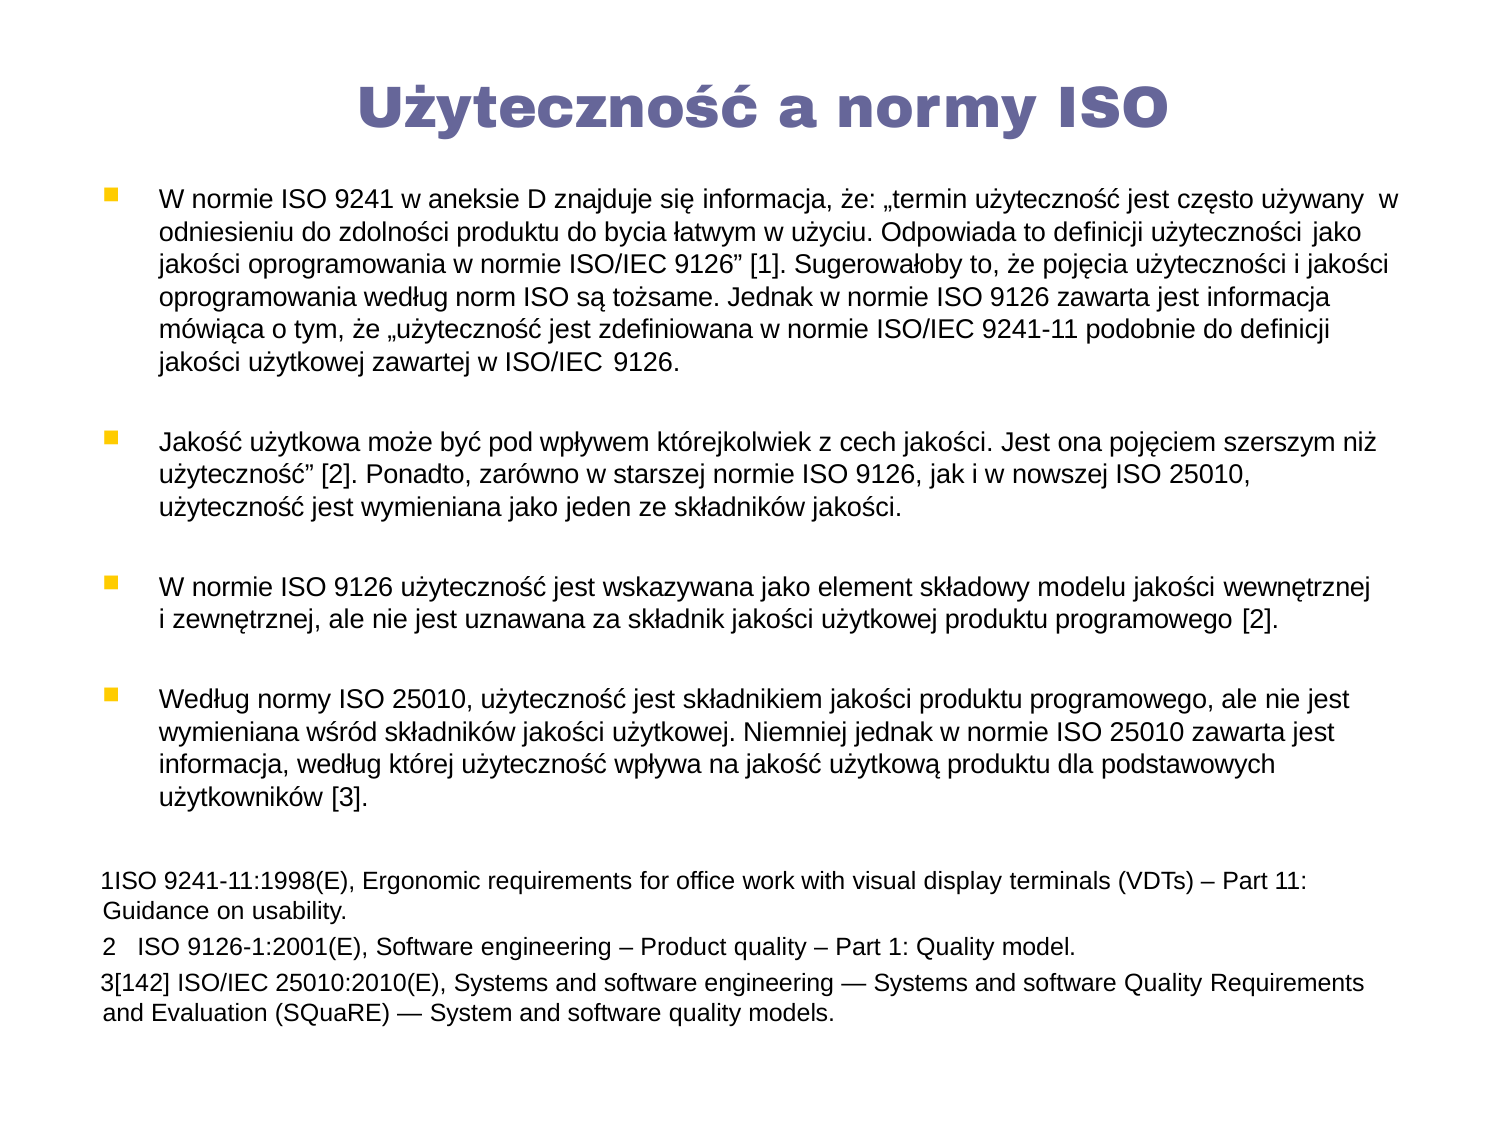

# Użyteczność a normy ISO
W normie ISO 9241 w aneksie D znajduje się informacja, że: „termin użyteczność jest często używany  w odniesieniu do zdolności produktu do bycia łatwym w użyciu. Odpowiada to definicji użyteczności jako
jakości oprogramowania w normie ISO/IEC 9126” [1]. Sugerowałoby to, że pojęcia użyteczności i jakości  oprogramowania według norm ISO są tożsame. Jednak w normie ISO 9126 zawarta jest informacja  mówiąca o tym, że „użyteczność jest zdefiniowana w normie ISO/IEC 9241-11 podobnie do definicji  jakości użytkowej zawartej w ISO/IEC 9126.

Jakość użytkowa może być pod wpływem którejkolwiek z cech jakości. Jest ona pojęciem szerszym niż  użyteczność” [2]. Ponadto, zarówno w starszej normie ISO 9126, jak i w nowszej ISO 25010,  użyteczność jest wymieniana jako jeden ze składników jakości.

W normie ISO 9126 użyteczność jest wskazywana jako element składowy modelu jakości wewnętrznej
i zewnętrznej, ale nie jest uznawana za składnik jakości użytkowej produktu programowego [2].

Według normy ISO 25010, użyteczność jest składnikiem jakości produktu programowego, ale nie jest  wymieniana wśród składników jakości użytkowej. Niemniej jednak w normie ISO 25010 zawarta jest  informacja, według której użyteczność wpływa na jakość użytkową produktu dla podstawowych  użytkowników [3].

ISO 9241-11:1998(E), Ergonomic requirements for office work with visual display terminals (VDTs) – Part 11:  Guidance on usability.
ISO 9126-1:2001(E), Software engineering – Product quality – Part 1: Quality model.
[142] ISO/IEC 25010:2010(E), Systems and software engineering — Systems and software Quality Requirements  and Evaluation (SQuaRE) — System and software quality models.